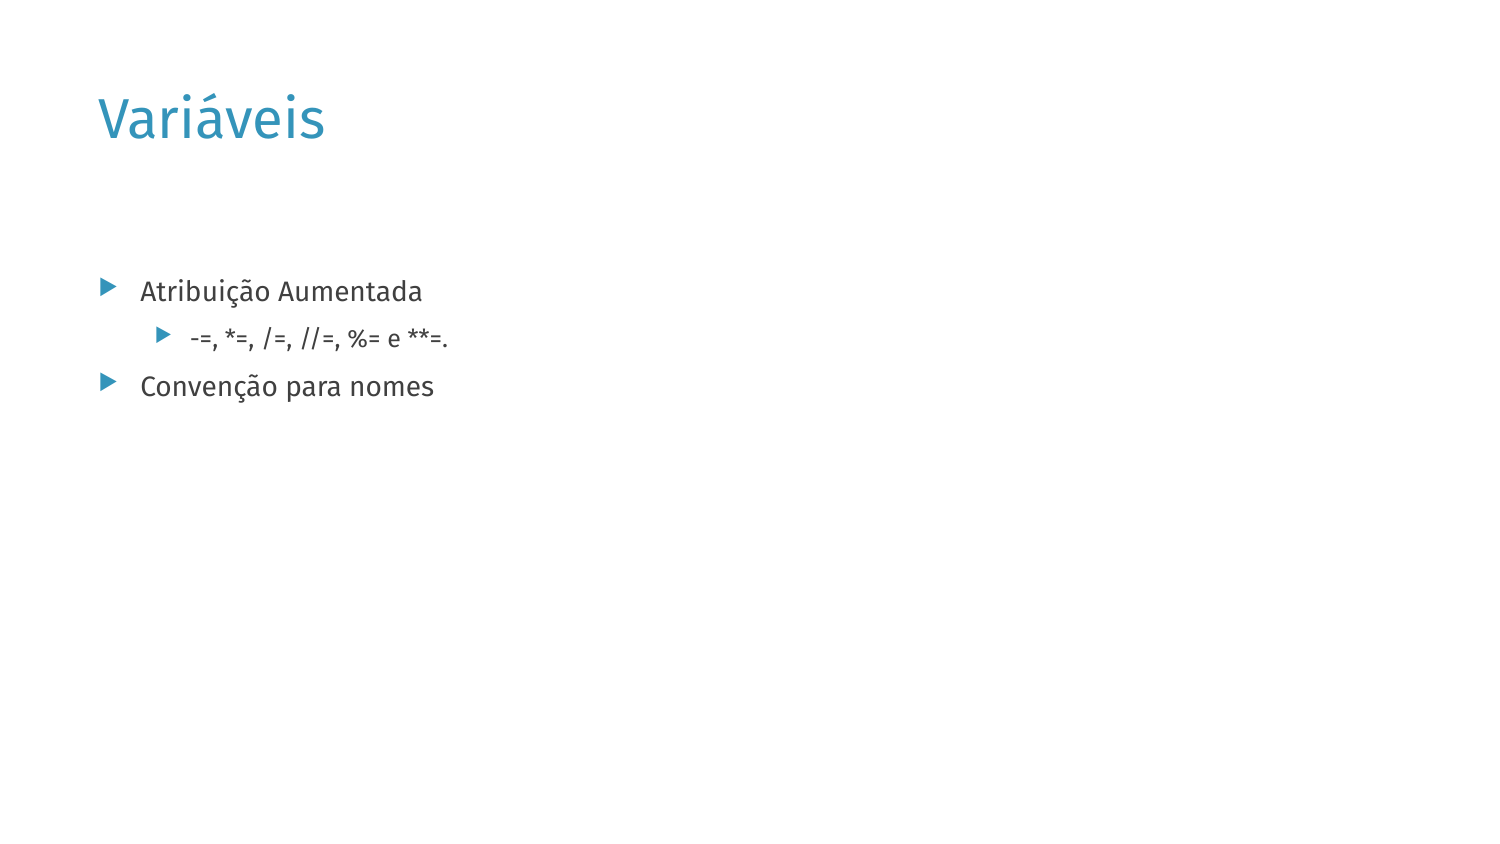

# Variáveis
Atribuição Aumentada
-=, *=, /=, //=, %= e **=.
Convenção para nomes